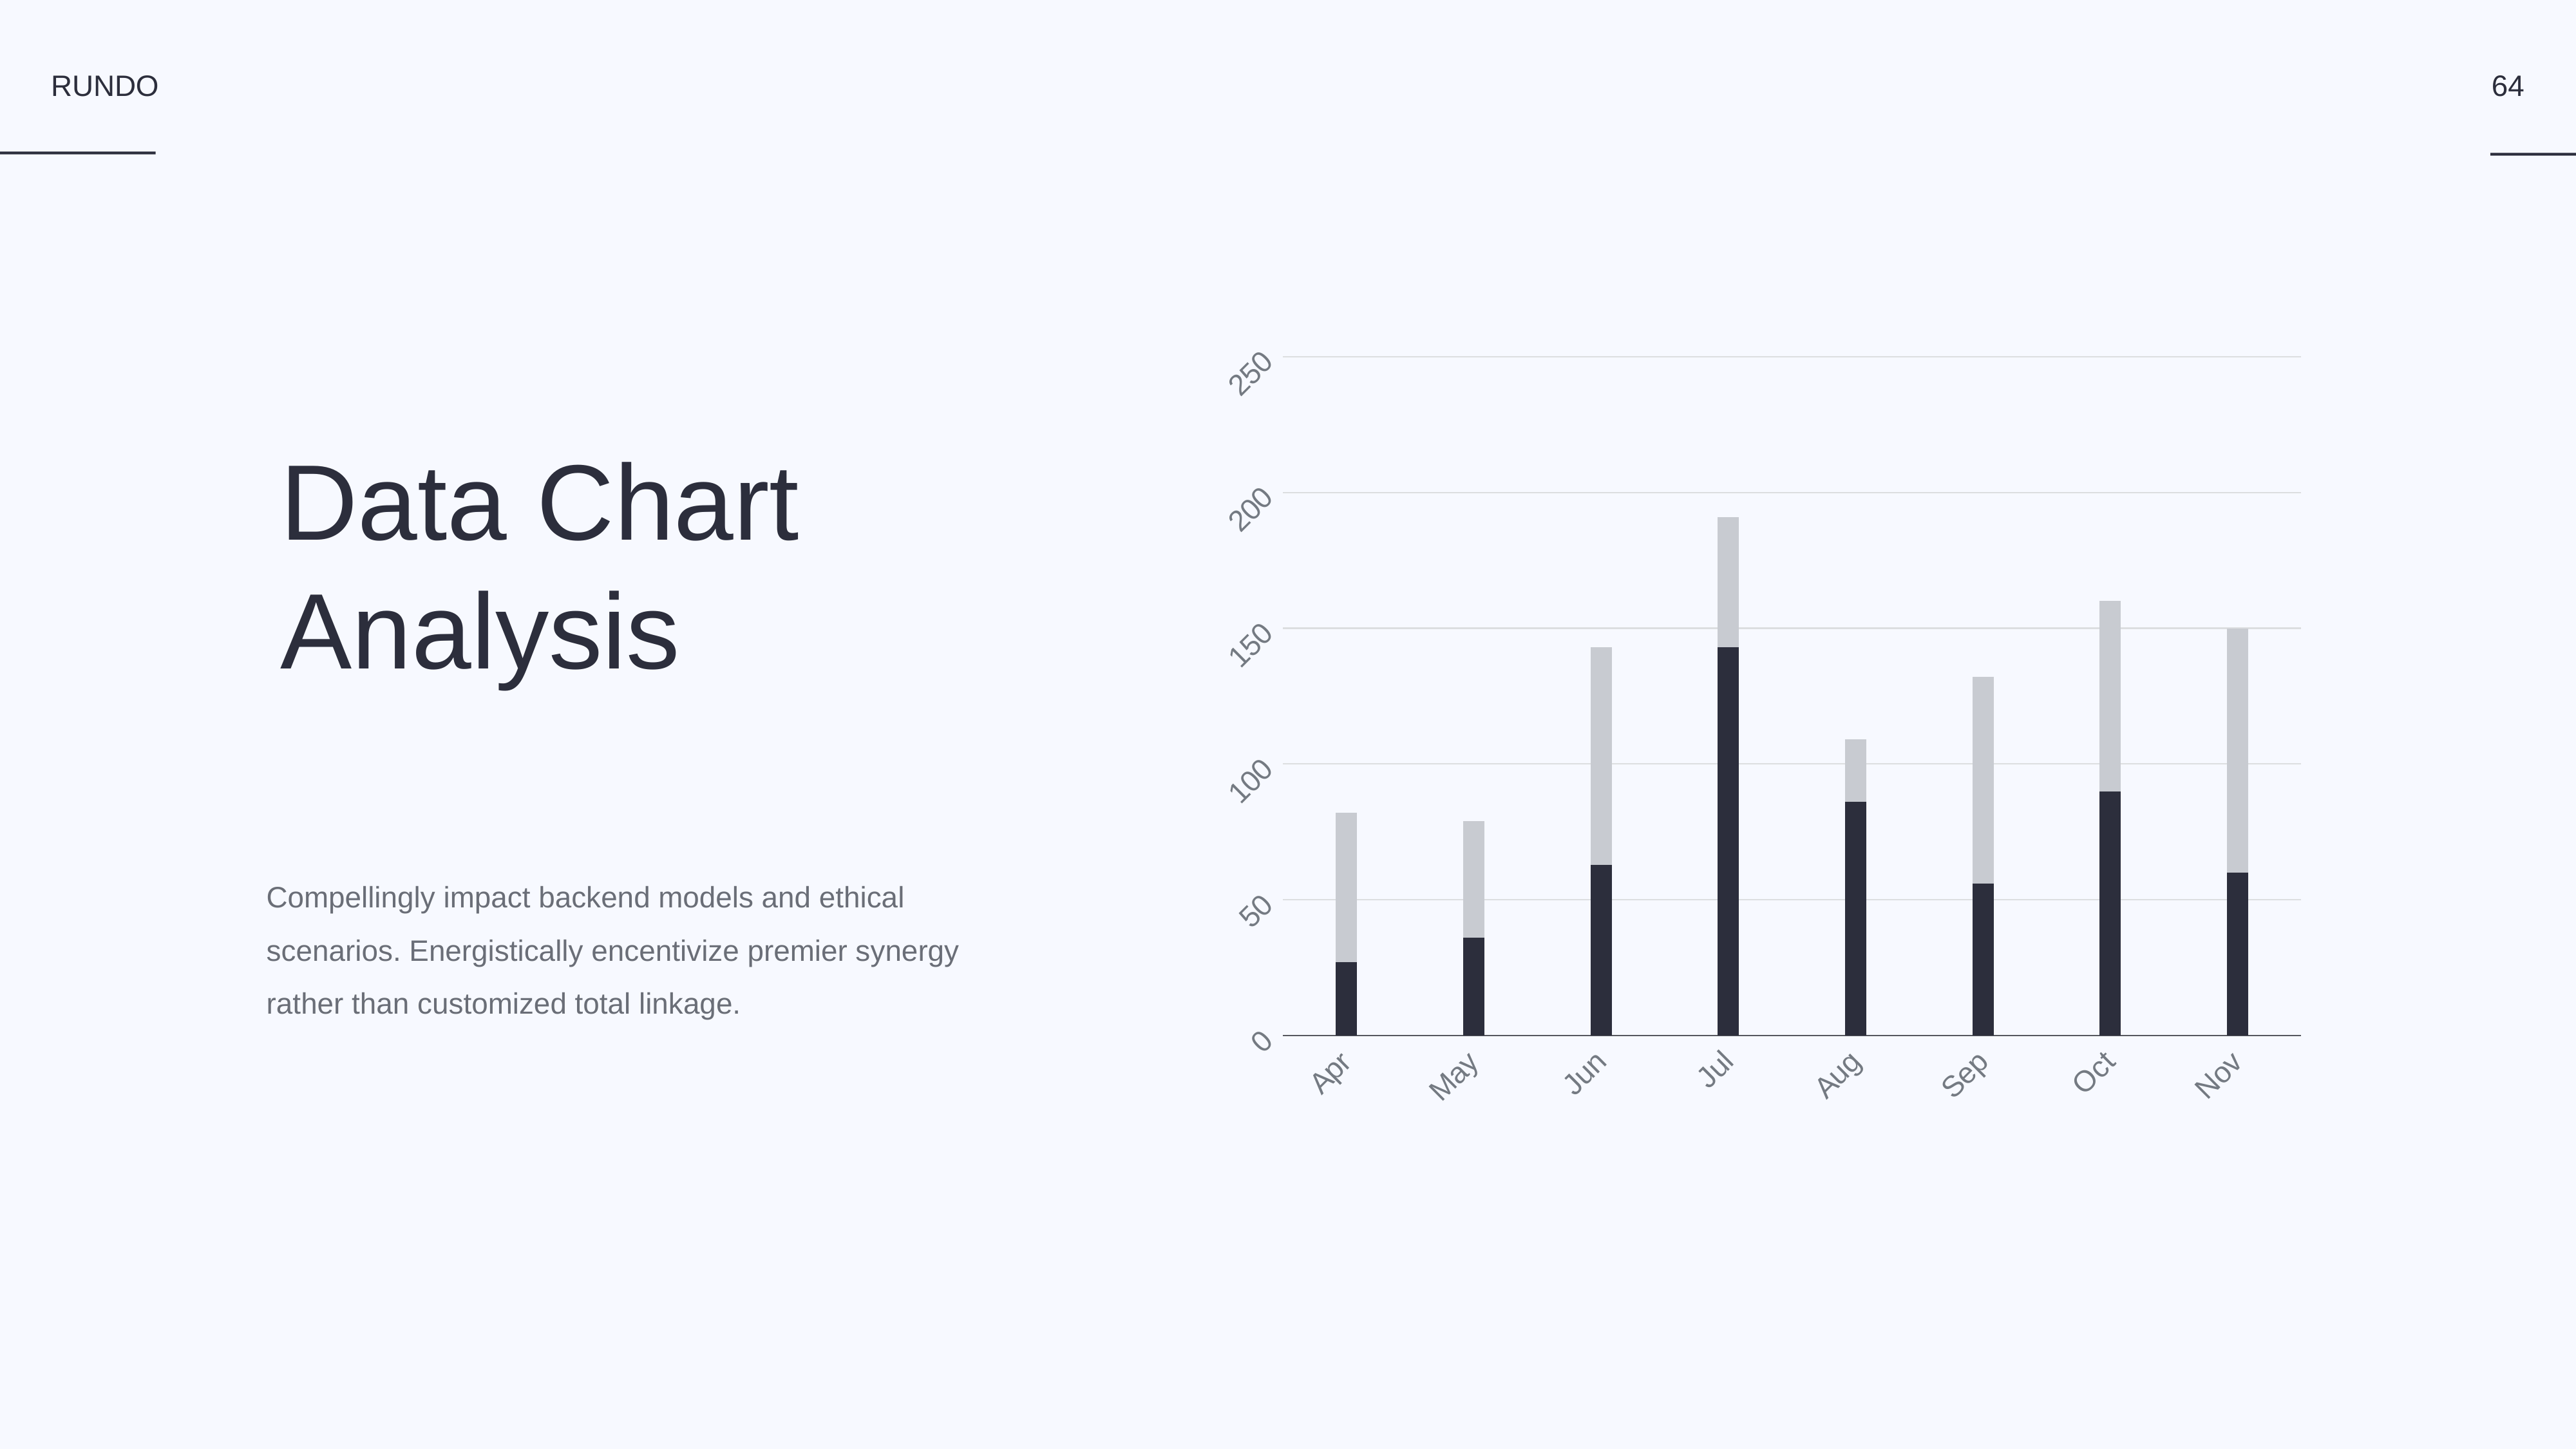

64

### Chart

| Category | Region 1 | Region 2 |
|---|---|---|
| Apr | 27.0 | 55.0 |
| May | 36.0 | 43.0 |
| Jun | 63.0 | 80.0 |
| Jul | 143.0 | 48.0 |
| Aug | 86.0 | 23.0 |
| Sep | 56.0 | 76.0 |
| Oct | 90.0 | 70.0 |
| Nov | 60.0 | 90.0 |
Data Chart
Analysis
Compellingly impact backend models and ethical
scenarios. Energistically encentivize premier synergy
rather than customized total linkage.